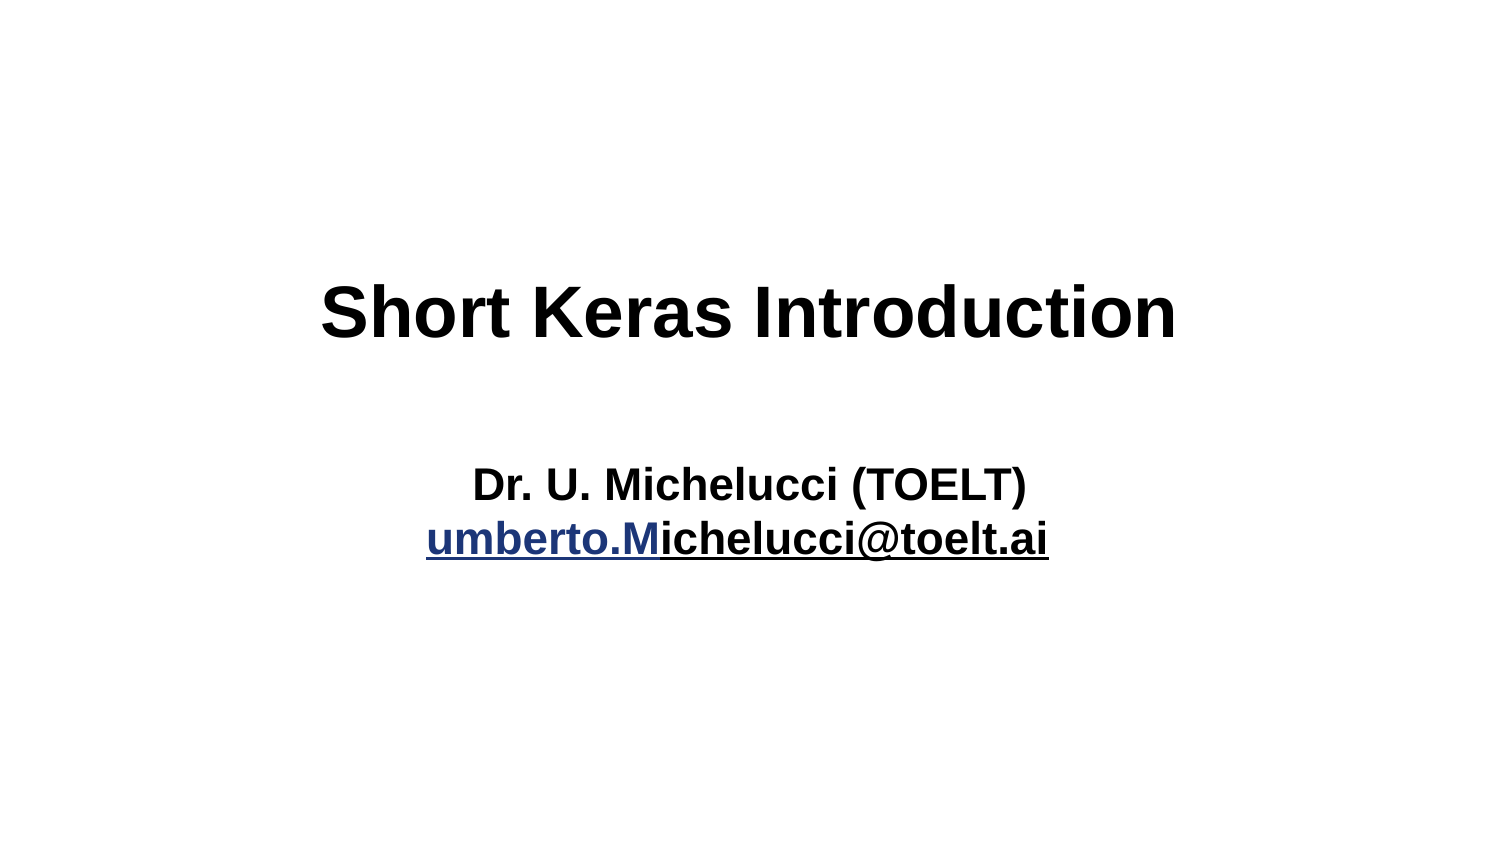

Short Keras Introduction
Dr. U. Michelucci (TOELT)
umberto.Michelucci@toelt.ai